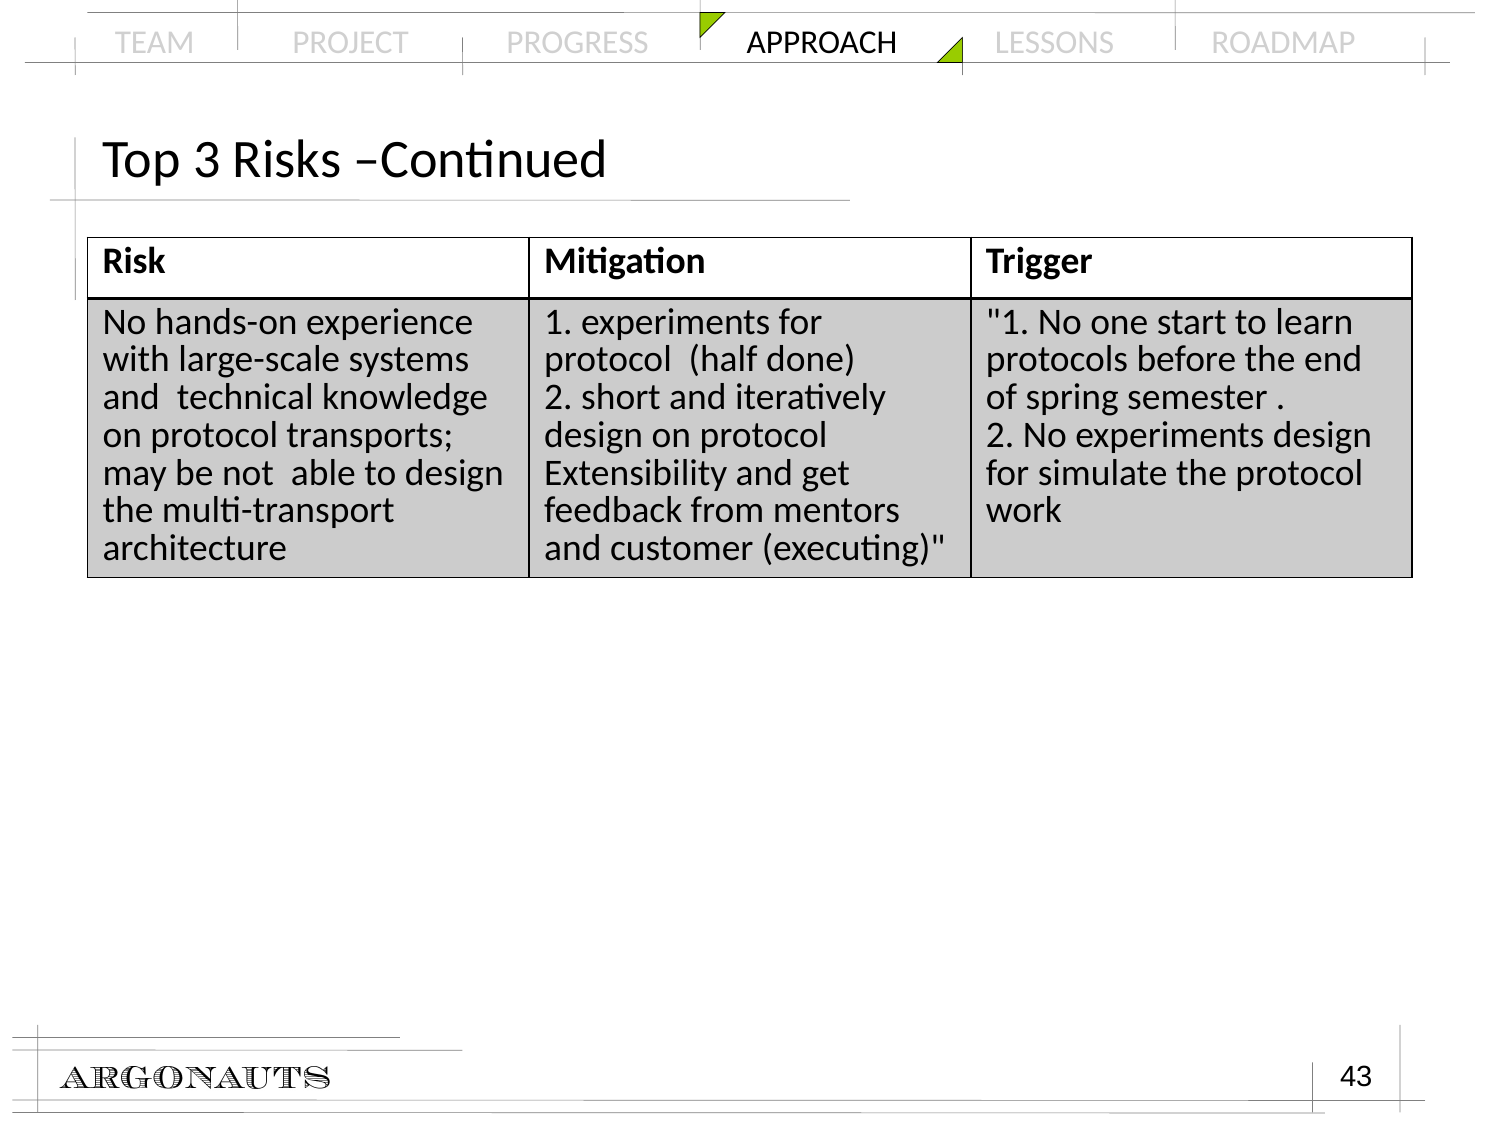

# Top 3 Risks –Continued
| Risk | Mitigation | Trigger |
| --- | --- | --- |
| No hands-on experience with large-scale systems and technical knowledge on protocol transports; may be not able to design the multi-transport architecture | 1. experiments for protocol (half done) 2. short and iteratively design on protocol Extensibility and get feedback from mentors and customer (executing)" | "1. No one start to learn protocols before the end of spring semester . 2. No experiments design for simulate the protocol work |

43